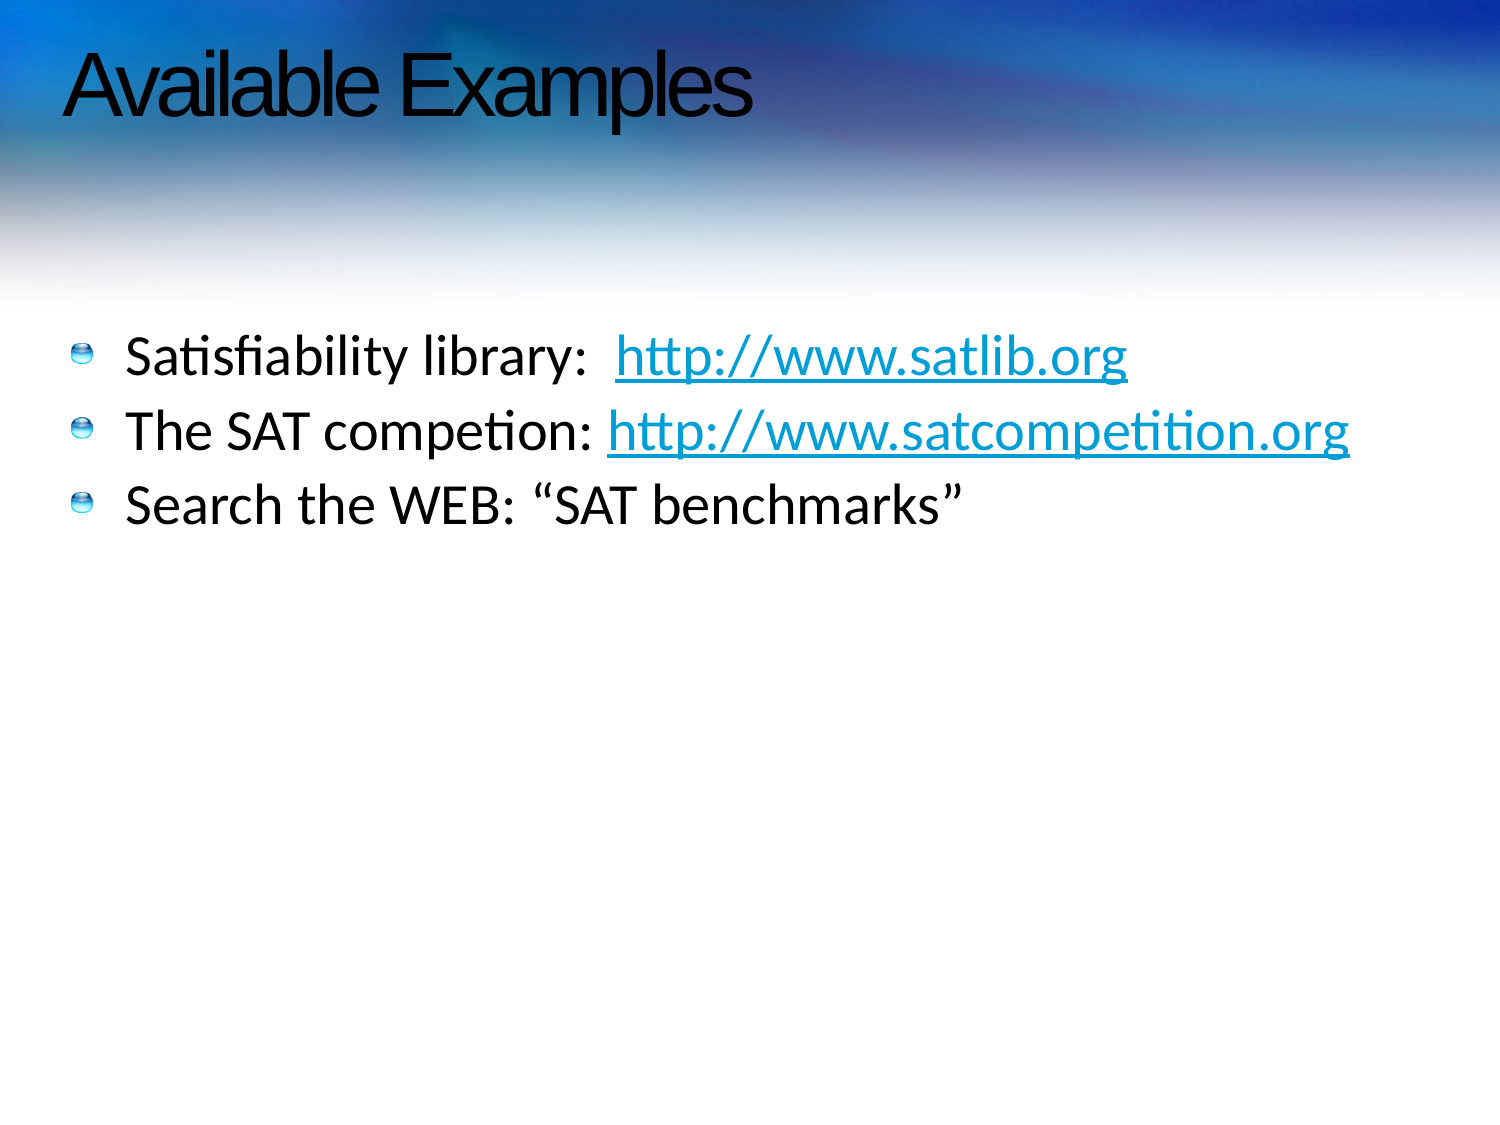

# Available Examples
Satisfiability library:  http://www.satlib.org
The SAT competion: http://www.satcompetition.org
Search the WEB: “SAT benchmarks”